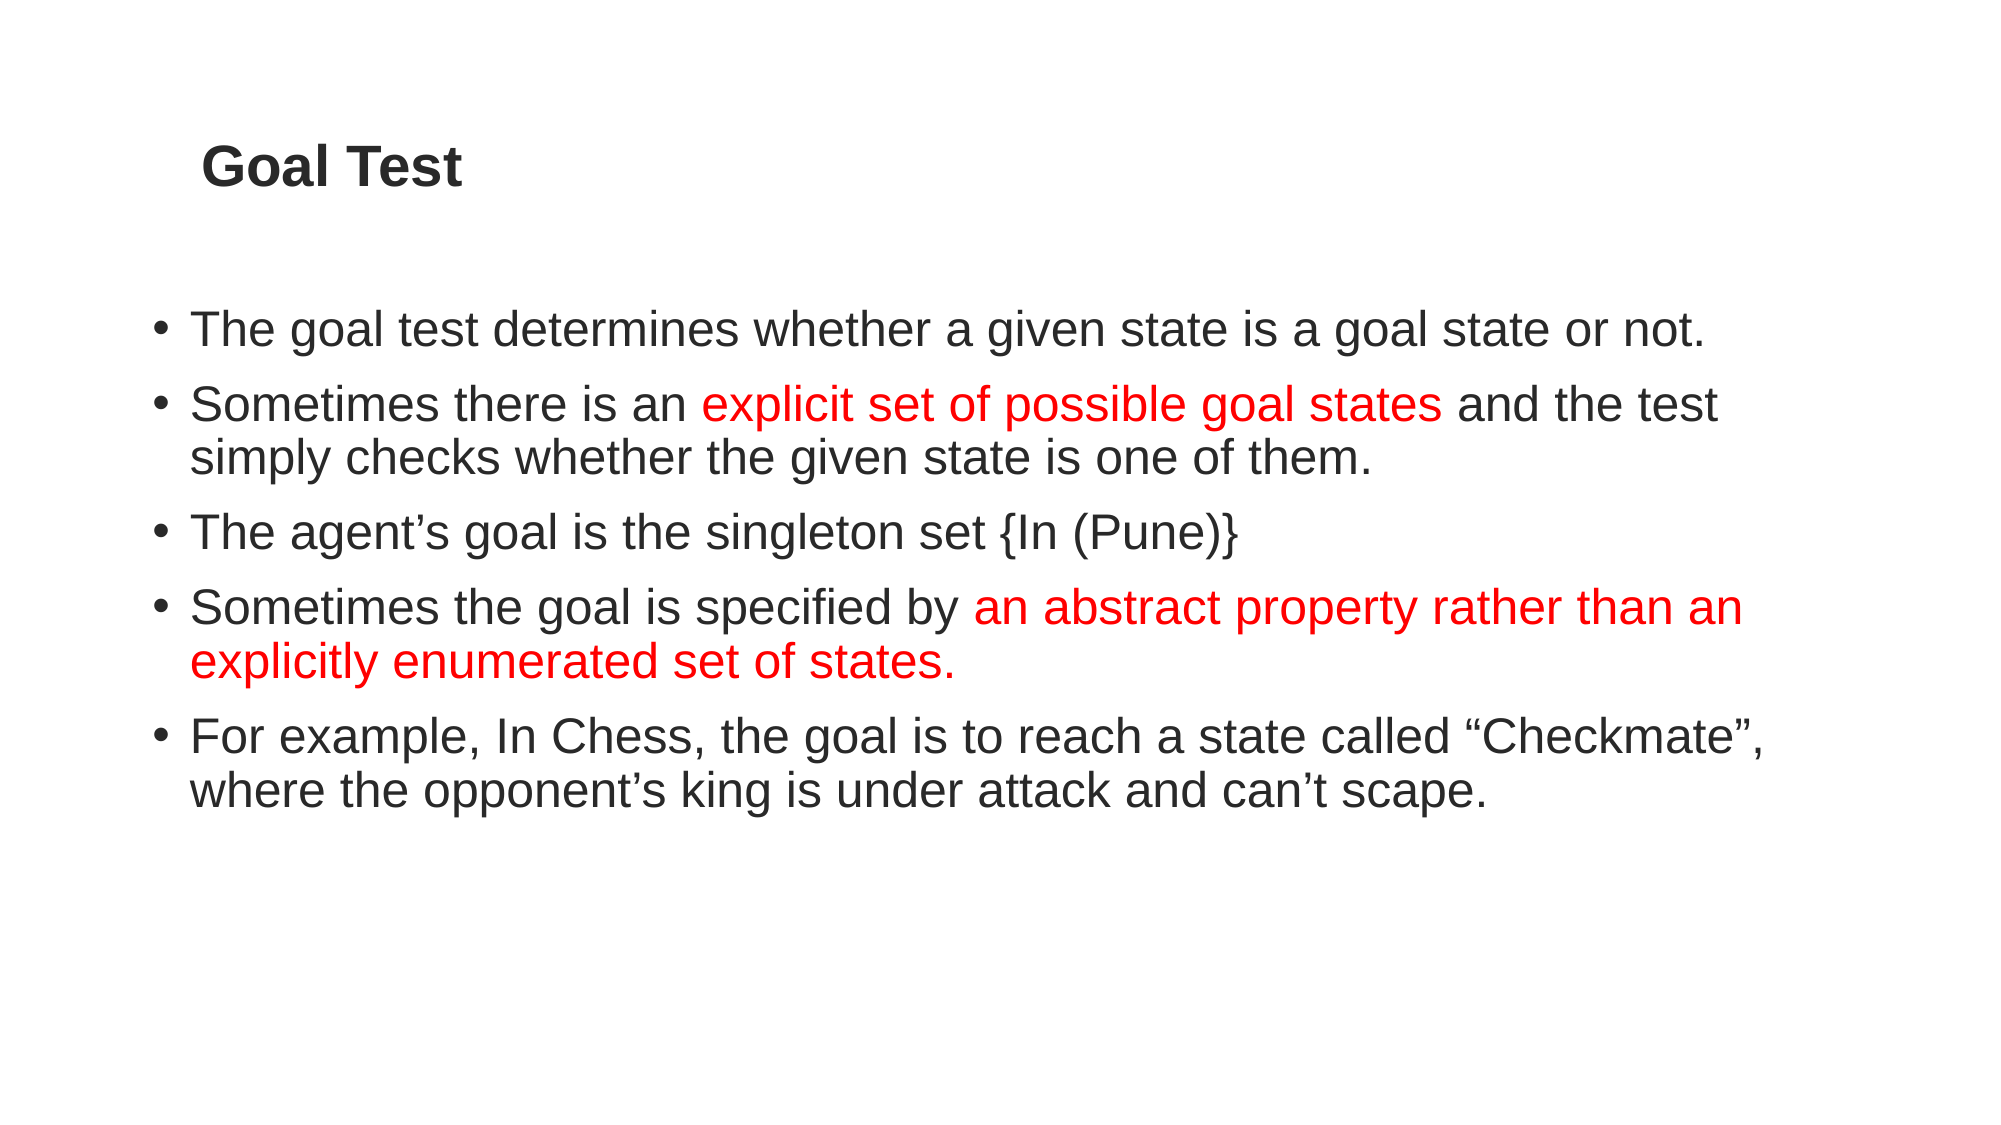

Goal Test

The goal test determines whether a given state is a goal state or not.
Sometimes there is an explicit set of possible goal states and the test simply checks whether the given state is one of them.
The agent’s goal is the singleton set {In (Pune)}
Sometimes the goal is specified by an abstract property rather than an explicitly enumerated set of states.
For example, In Chess, the goal is to reach a state called “Checkmate”, where the opponent’s king is under attack and can’t scape.